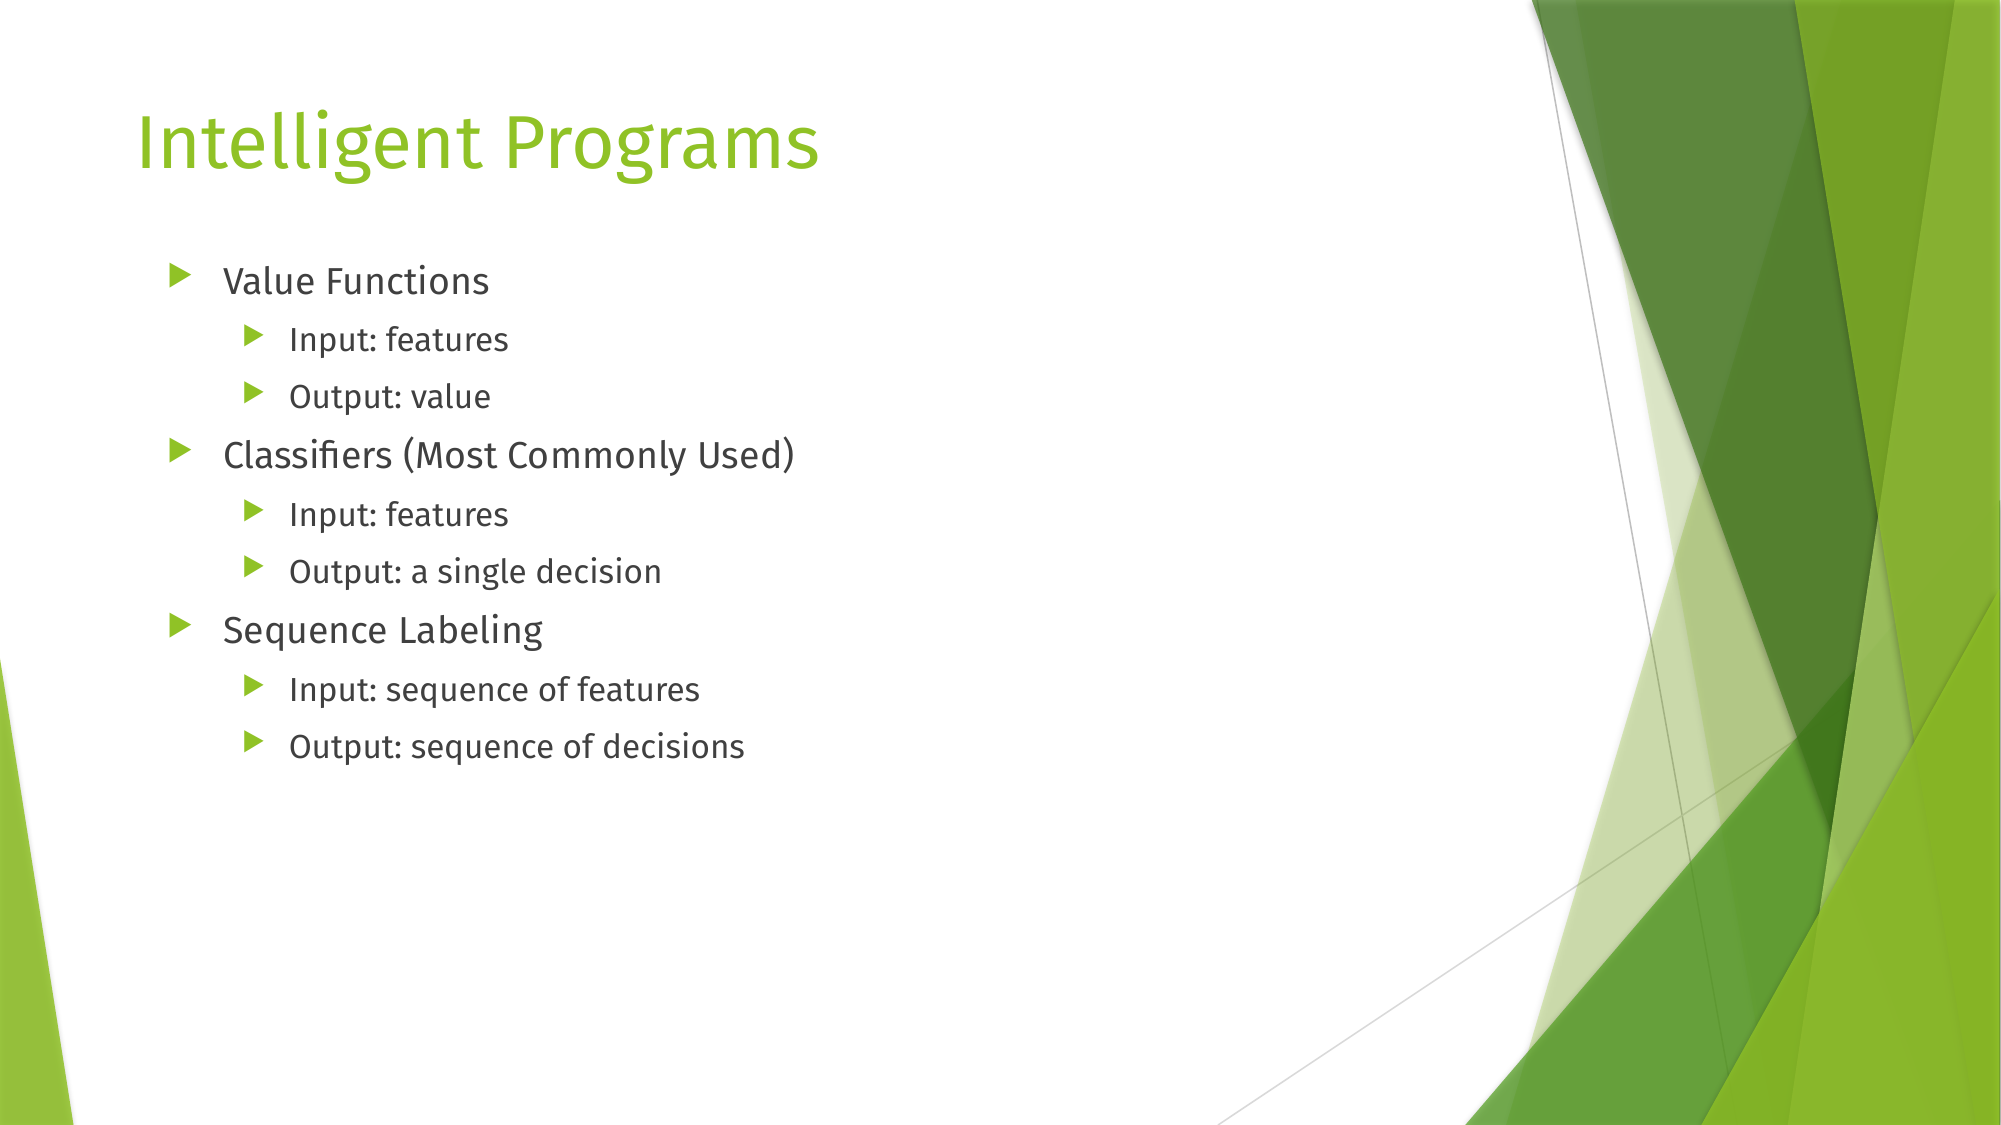

# Intelligent Programs
Value Functions
Input: features
Output: value
Classifiers (Most Commonly Used)
Input: features
Output: a single decision
Sequence Labeling
Input: sequence of features
Output: sequence of decisions